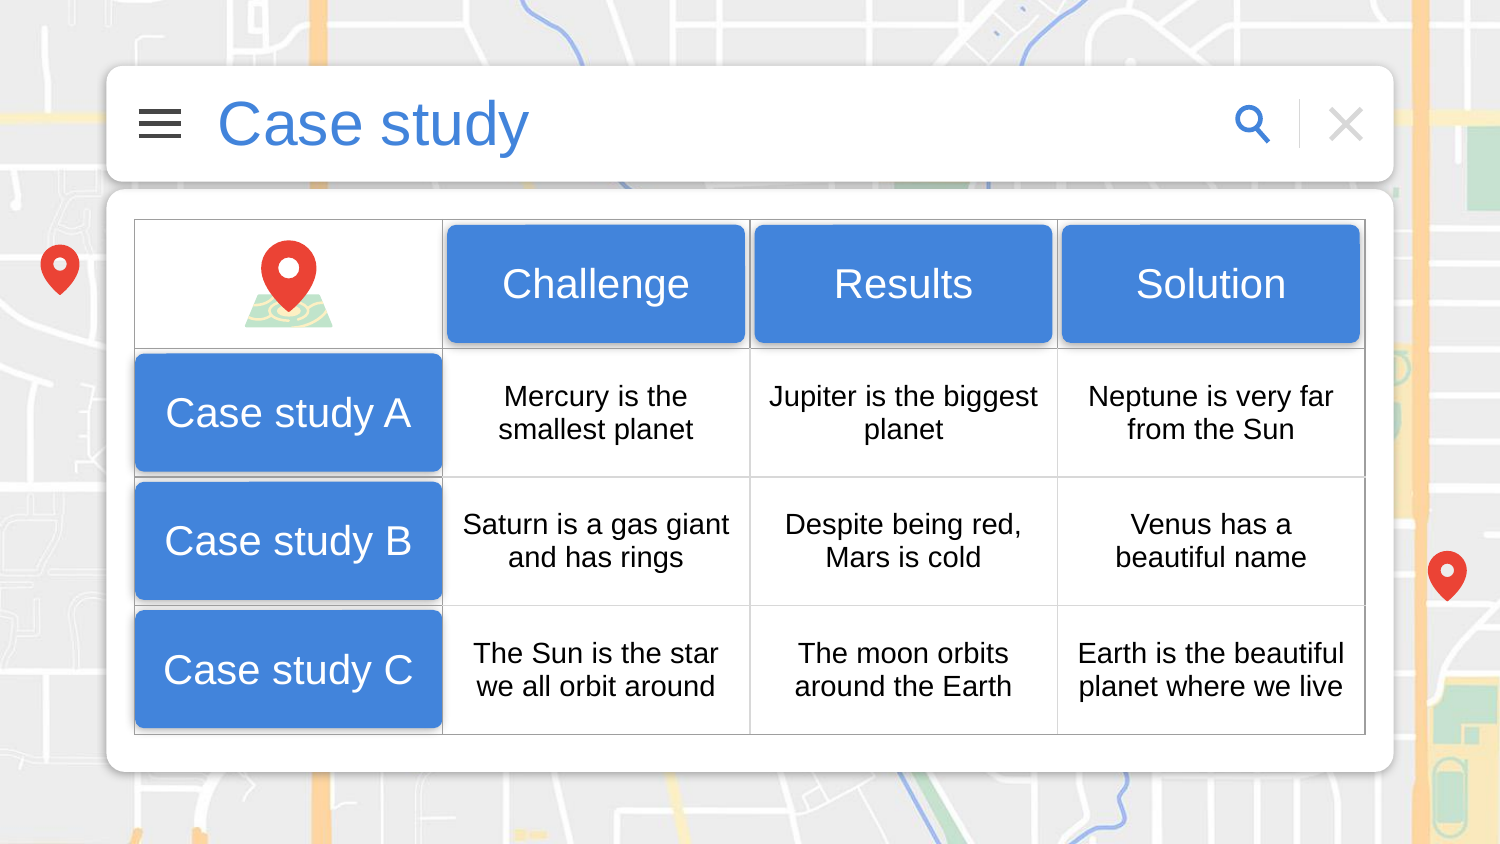

# Case study
|  | Challenge | Results | Solution |
| --- | --- | --- | --- |
| Case study A | Mercury is the smallest planet | Jupiter is the biggest planet | Neptune is very far from the Sun |
| Case study B | Saturn is a gas giant and has rings | Despite being red, Mars is cold | Venus has a beautiful name |
| Case study C | The Sun is the star we all orbit around | The moon orbits around the Earth | Earth is the beautiful planet where we live |